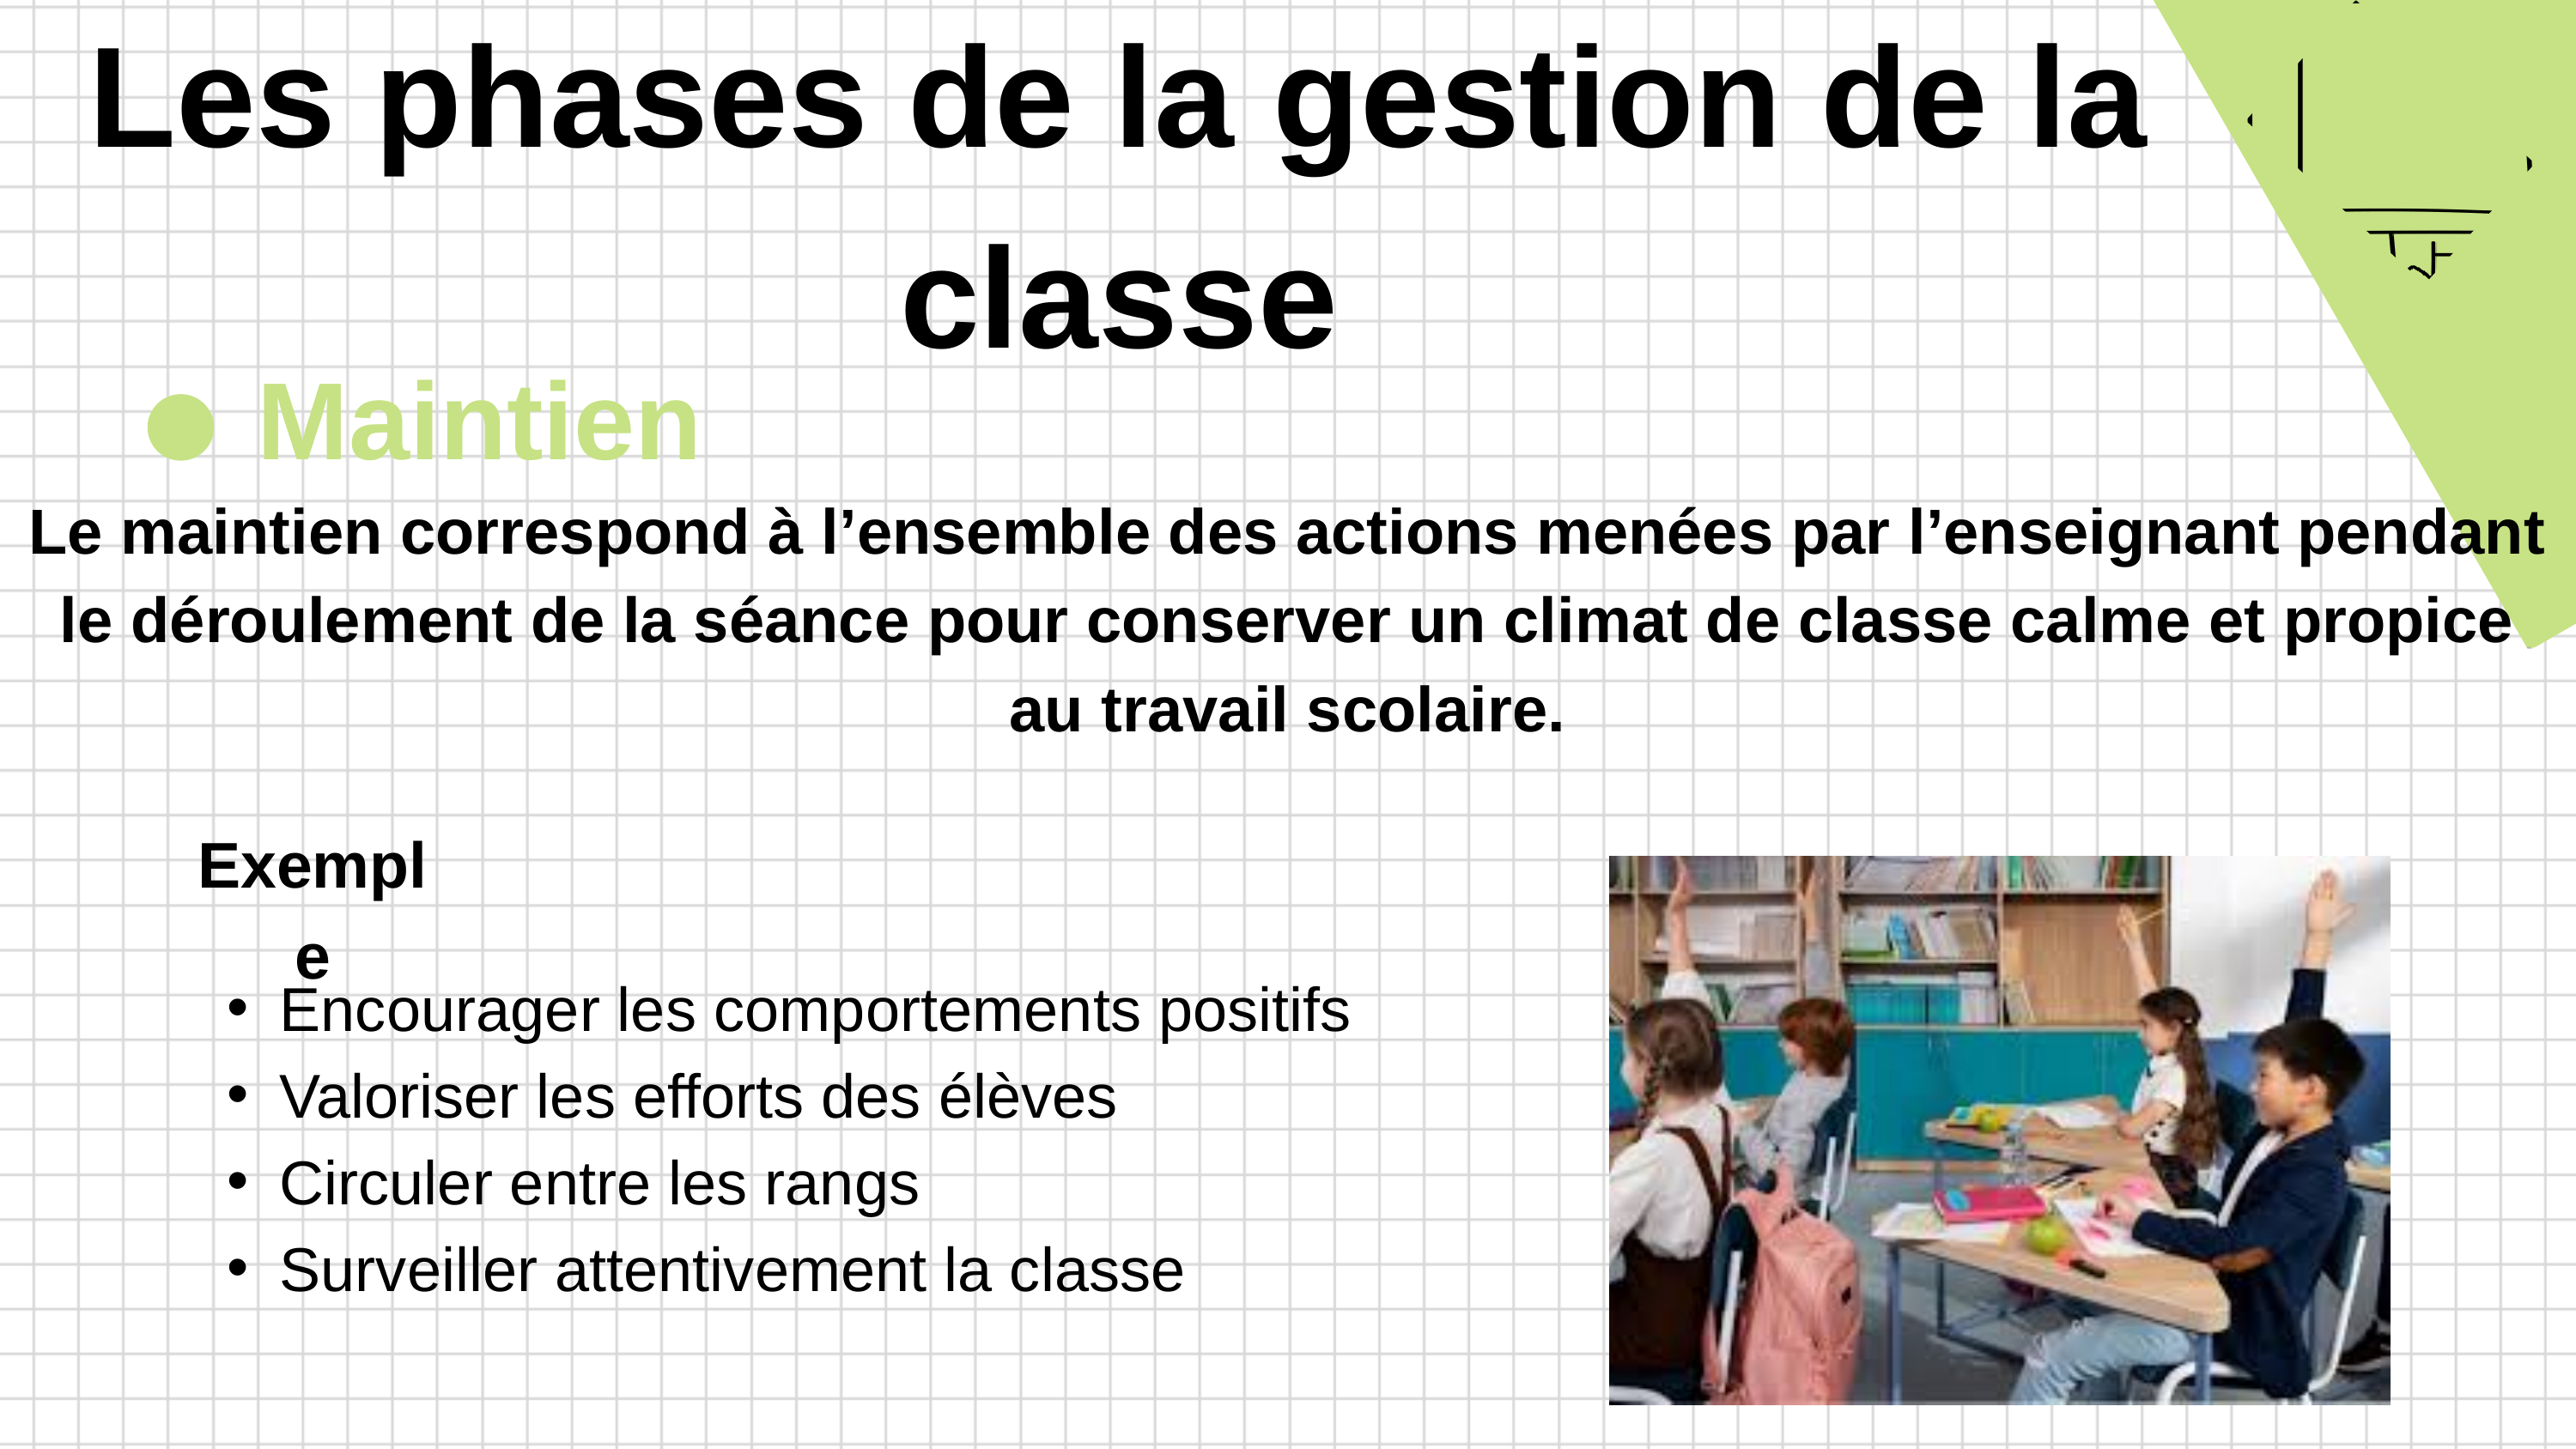

Les phases de la gestion de la classe

Maintien

Le maintien correspond à l’ensemble des actions menées par l’enseignant pendant le déroulement de la séance pour conserver un climat de classe calme et propice au travail scolaire.
Exemple

Encourager les comportements positifs
Valoriser les efforts des élèves
Circuler entre les rangs
Surveiller attentivement la classe